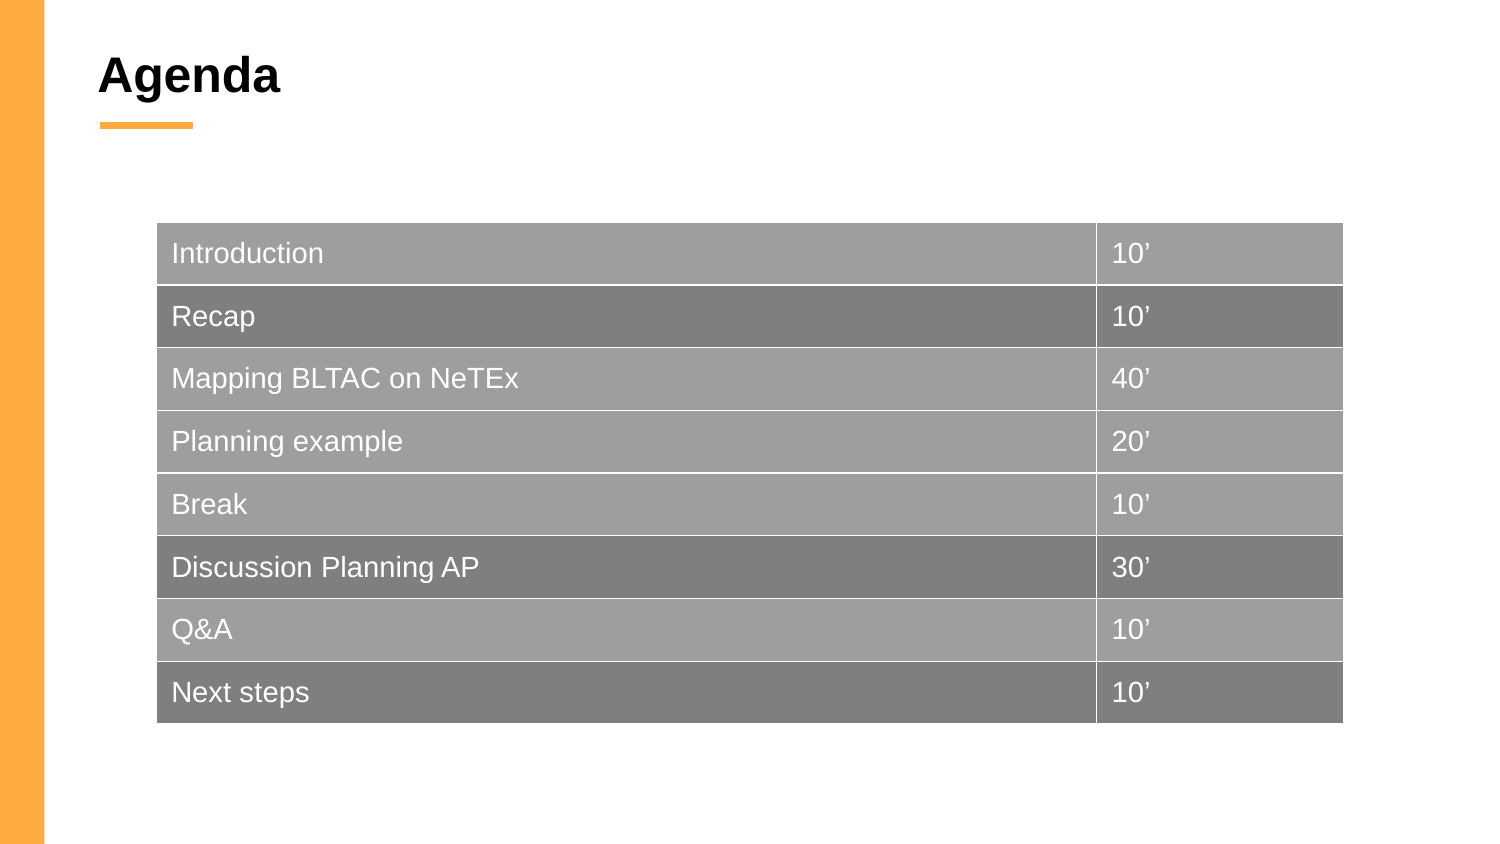

Agenda
| Introduction | 10’ |
| --- | --- |
| Recap | 10’ |
| Mapping BLTAC on NeTEx | 40’ |
| Planning example | 20’ |
| Break | 10’ |
| Discussion Planning AP | 30’ |
| Q&A | 10’ |
| Next steps | 10’ |